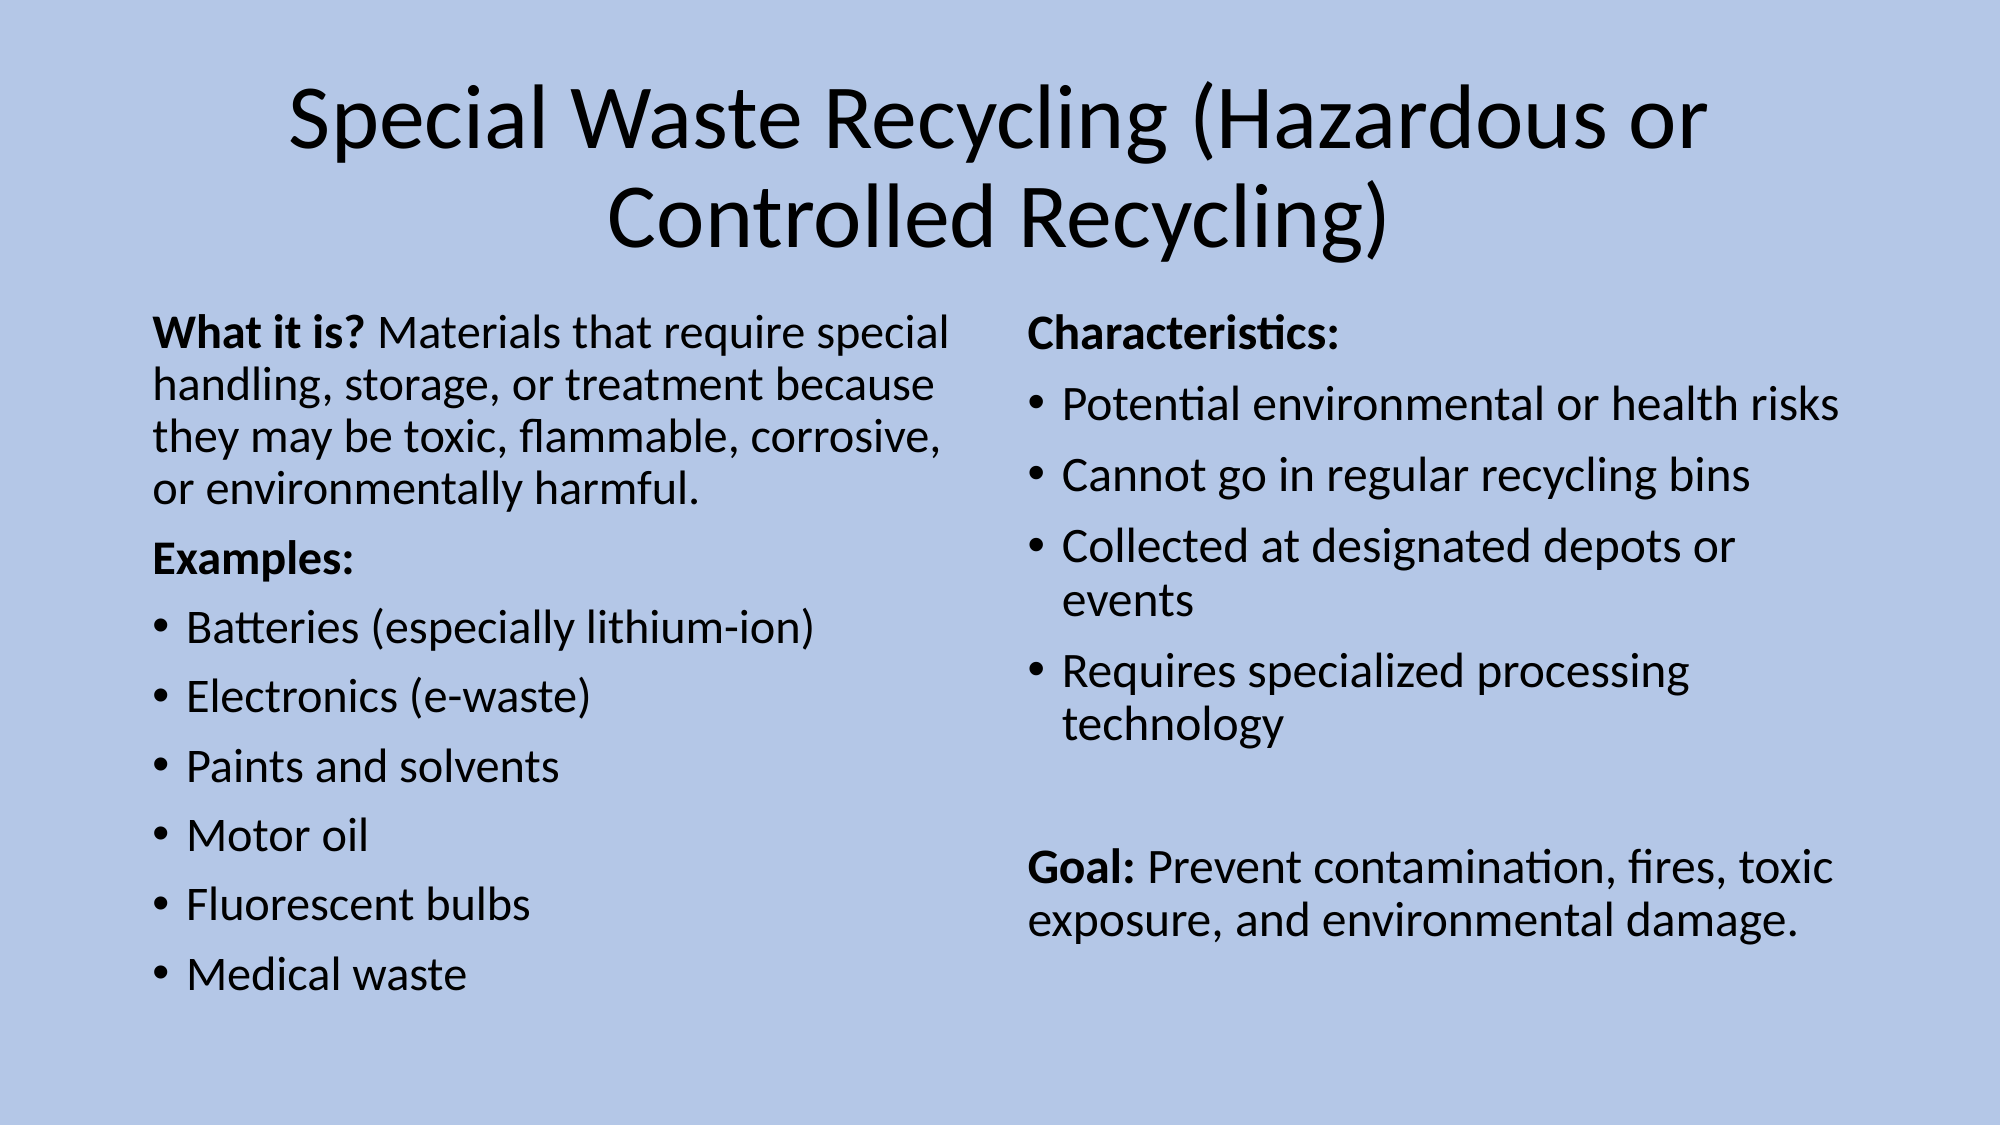

# Special Waste Recycling (Hazardous or Controlled Recycling)
What it is? Materials that require special handling, storage, or treatment because they may be toxic, flammable, corrosive, or environmentally harmful.
Examples:
Batteries (especially lithium-ion)
Electronics (e-waste)
Paints and solvents
Motor oil
Fluorescent bulbs
Medical waste

Characteristics:
Potential environmental or health risks
Cannot go in regular recycling bins
Collected at designated depots or events
Requires specialized processing technology

Goal: Prevent contamination, fires, toxic exposure, and environmental damage.